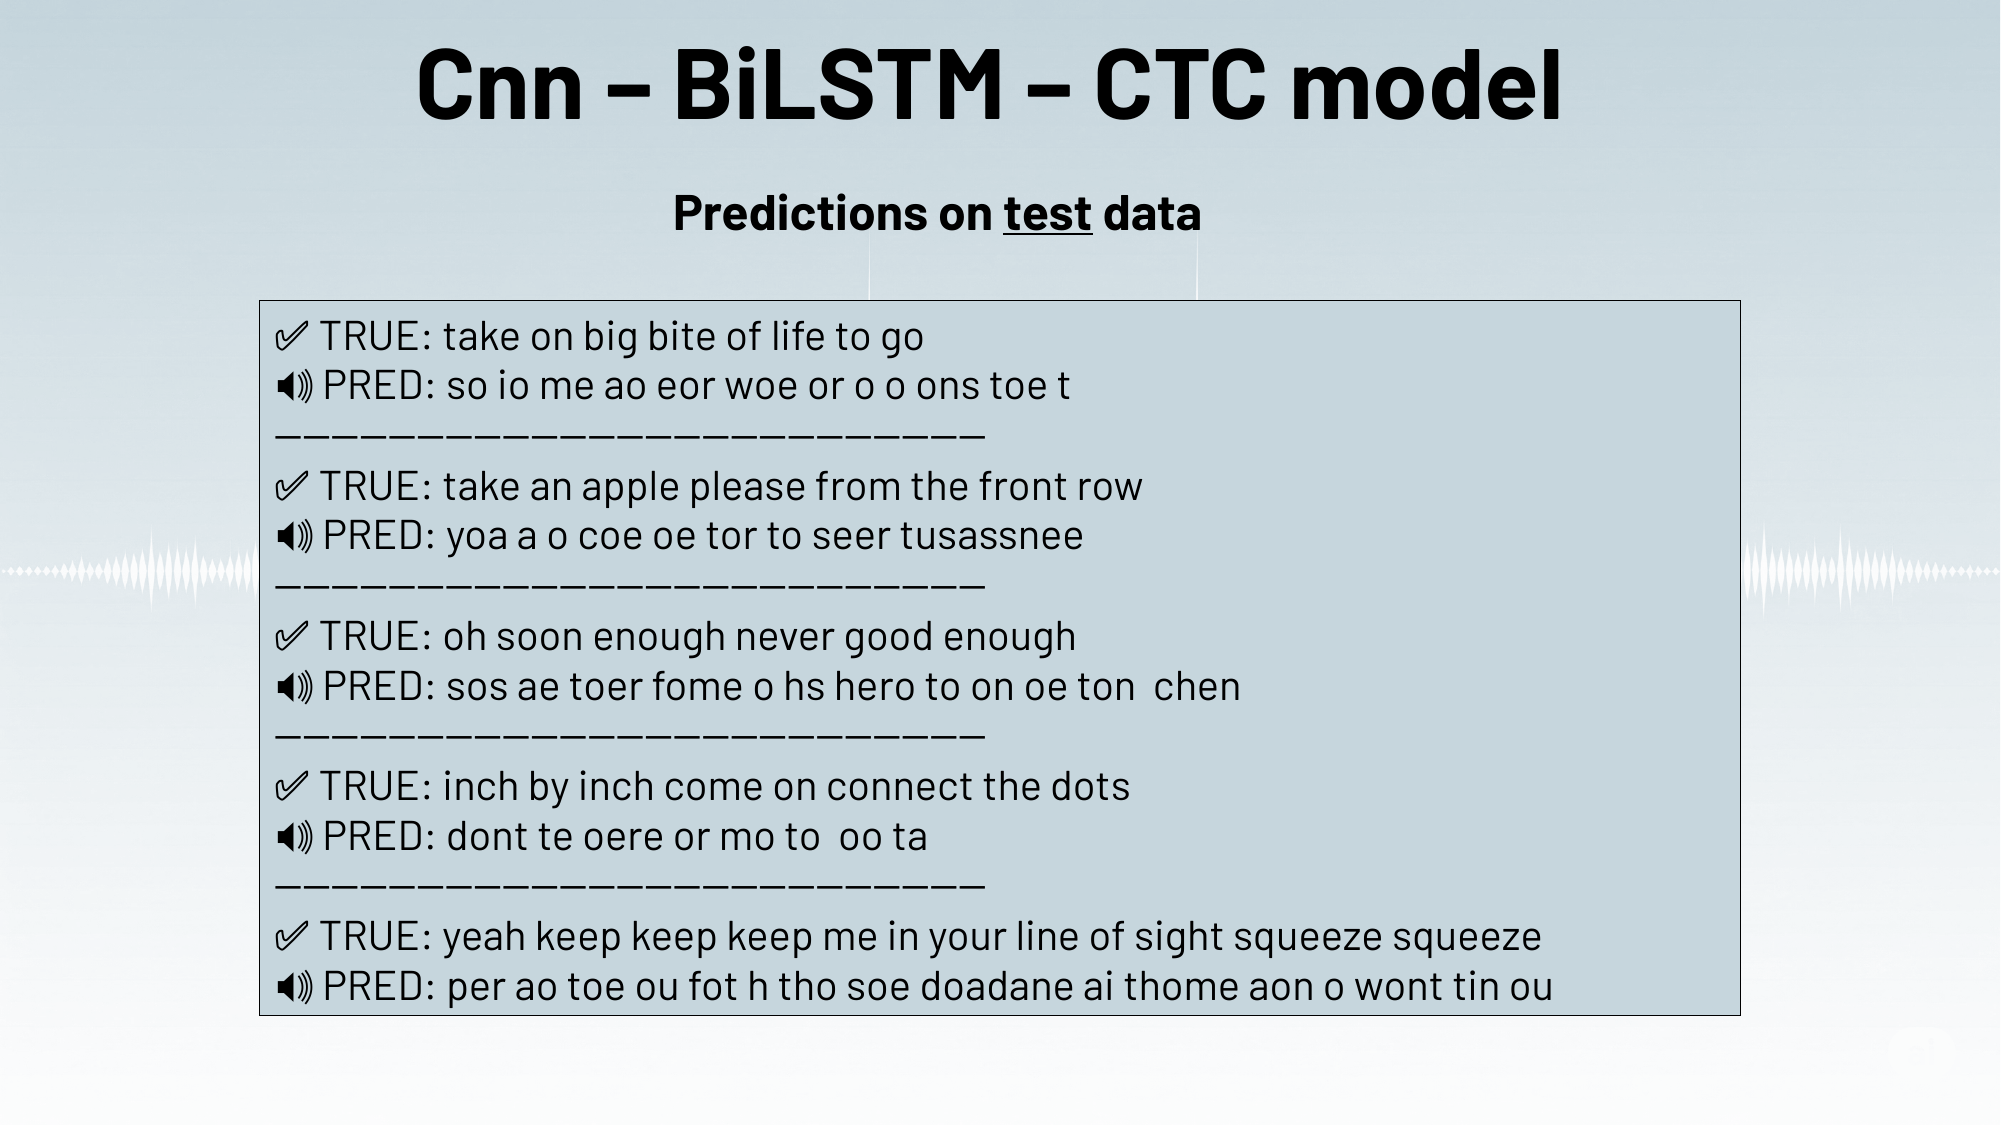

Cnn – BiLSTM – CTC model
Predictions on test data
✅ TRUE: take on big bite of life to go
🔊 PRED: so io me ao eor woe or o o ons toe t
--------------------------------------------------
✅ TRUE: take an apple please from the front row
🔊 PRED: yoa a o coe oe tor to seer tusassnee
--------------------------------------------------
✅ TRUE: oh soon enough never good enough
🔊 PRED: sos ae toer fome o hs hero to on oe ton  chen
--------------------------------------------------
✅ TRUE: inch by inch come on connect the dots
🔊 PRED: dont te oere or mo to  oo ta
--------------------------------------------------
✅ TRUE: yeah keep keep keep me in your line of sight squeeze squeeze
🔊 PRED: per ao toe ou fot h tho soe doadane ai thome aon o wont tin ou